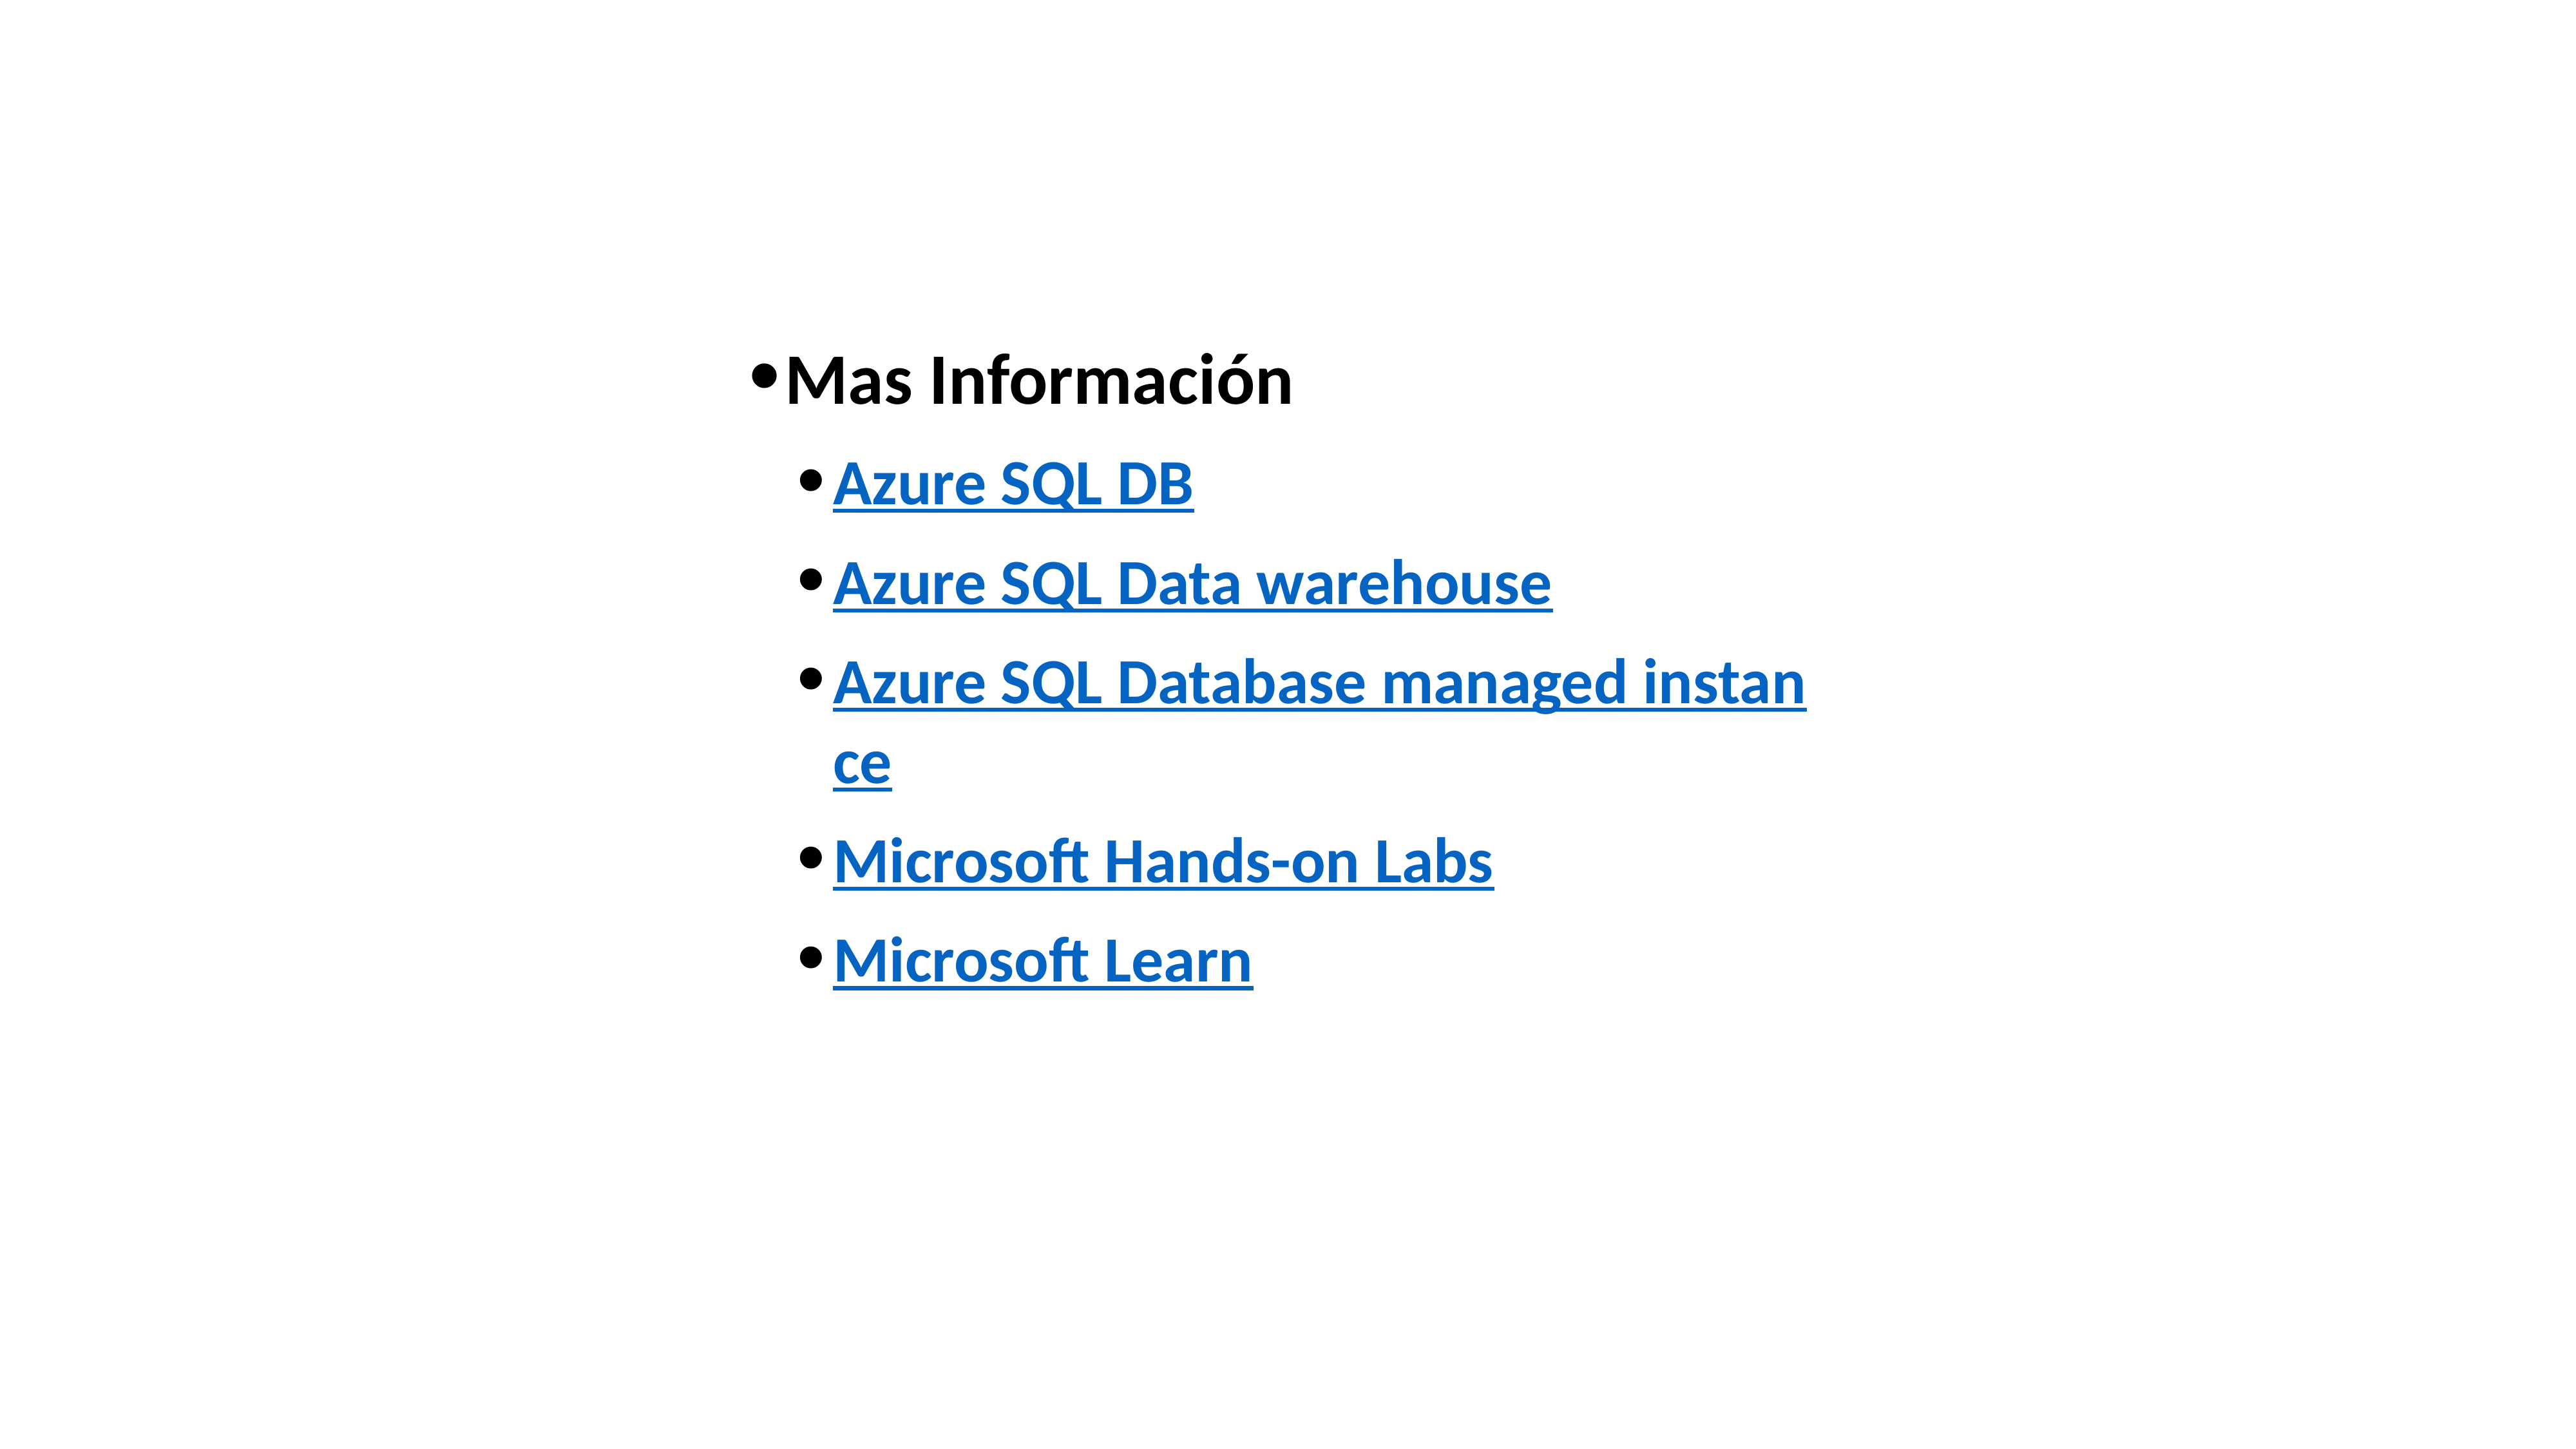

Mas Información
Azure SQL DB
Azure SQL Data warehouse
Azure SQL Database managed instance
Microsoft Hands-on Labs
Microsoft Learn